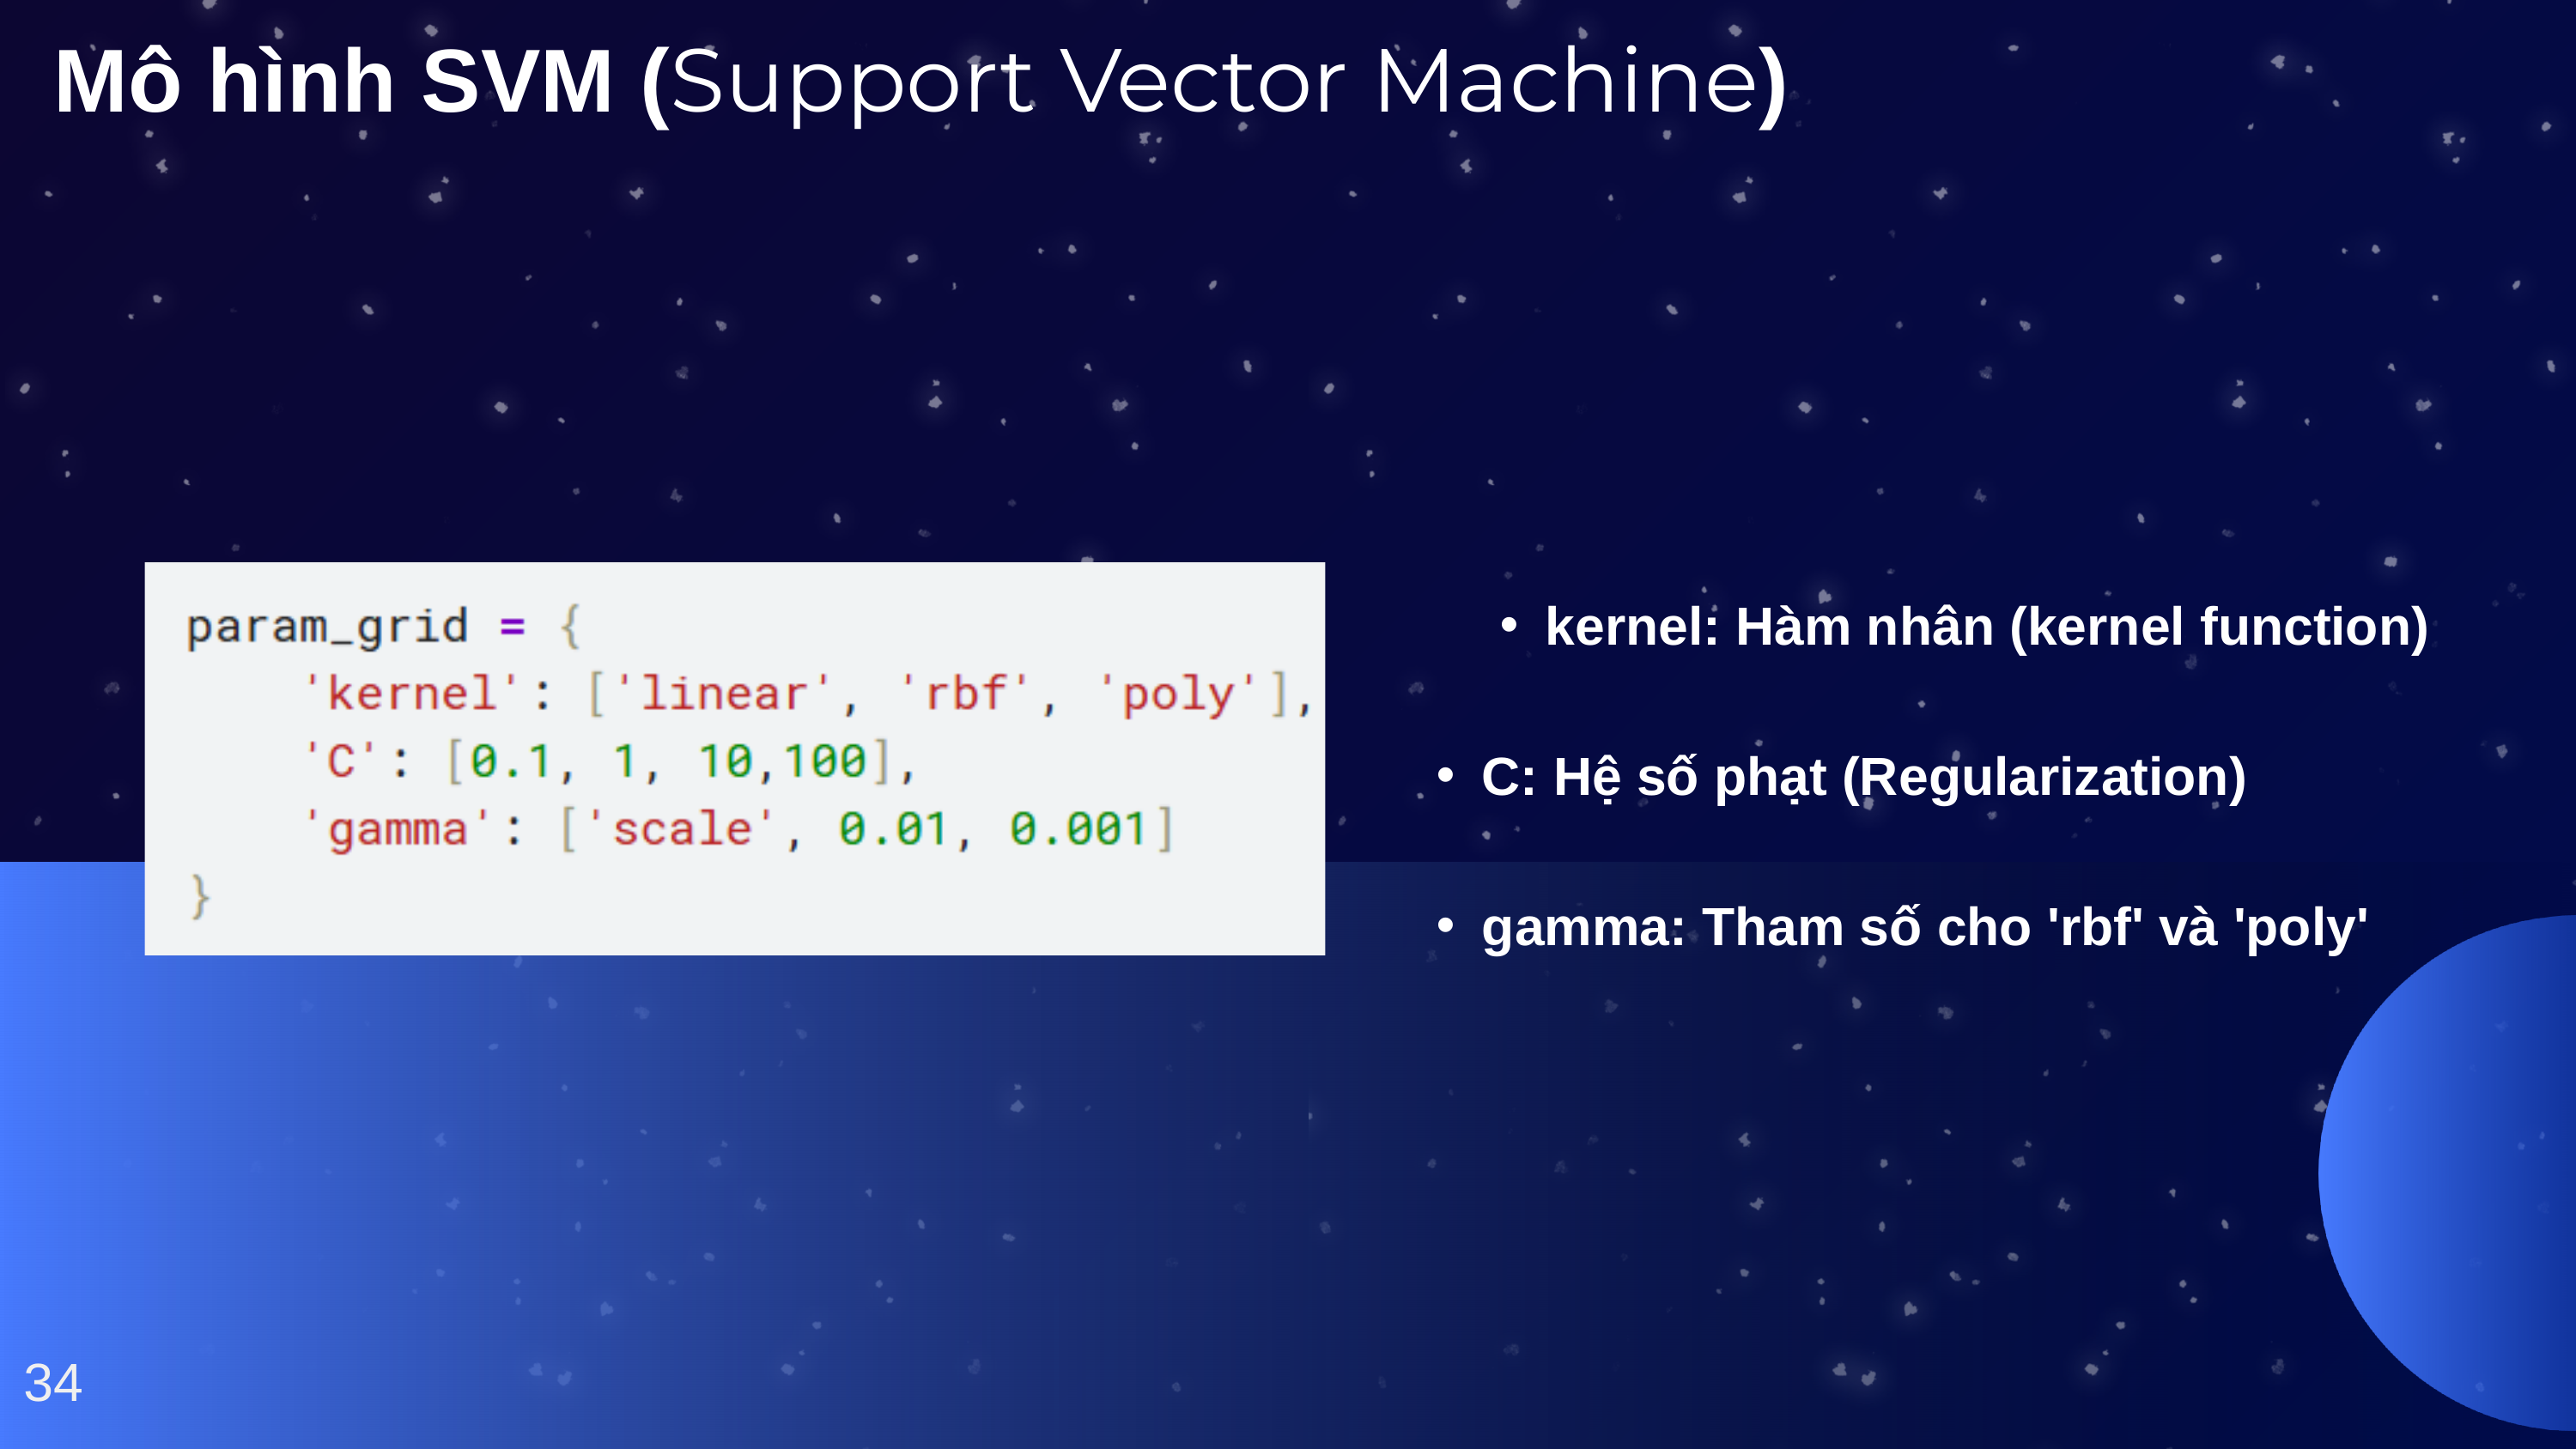

Mô hình SVM (Support Vector Machine)

kernel: Hàm nhân (kernel function)

C: Hệ số phạt (Regularization)

gamma: Tham số cho 'rbf' và 'poly'

34